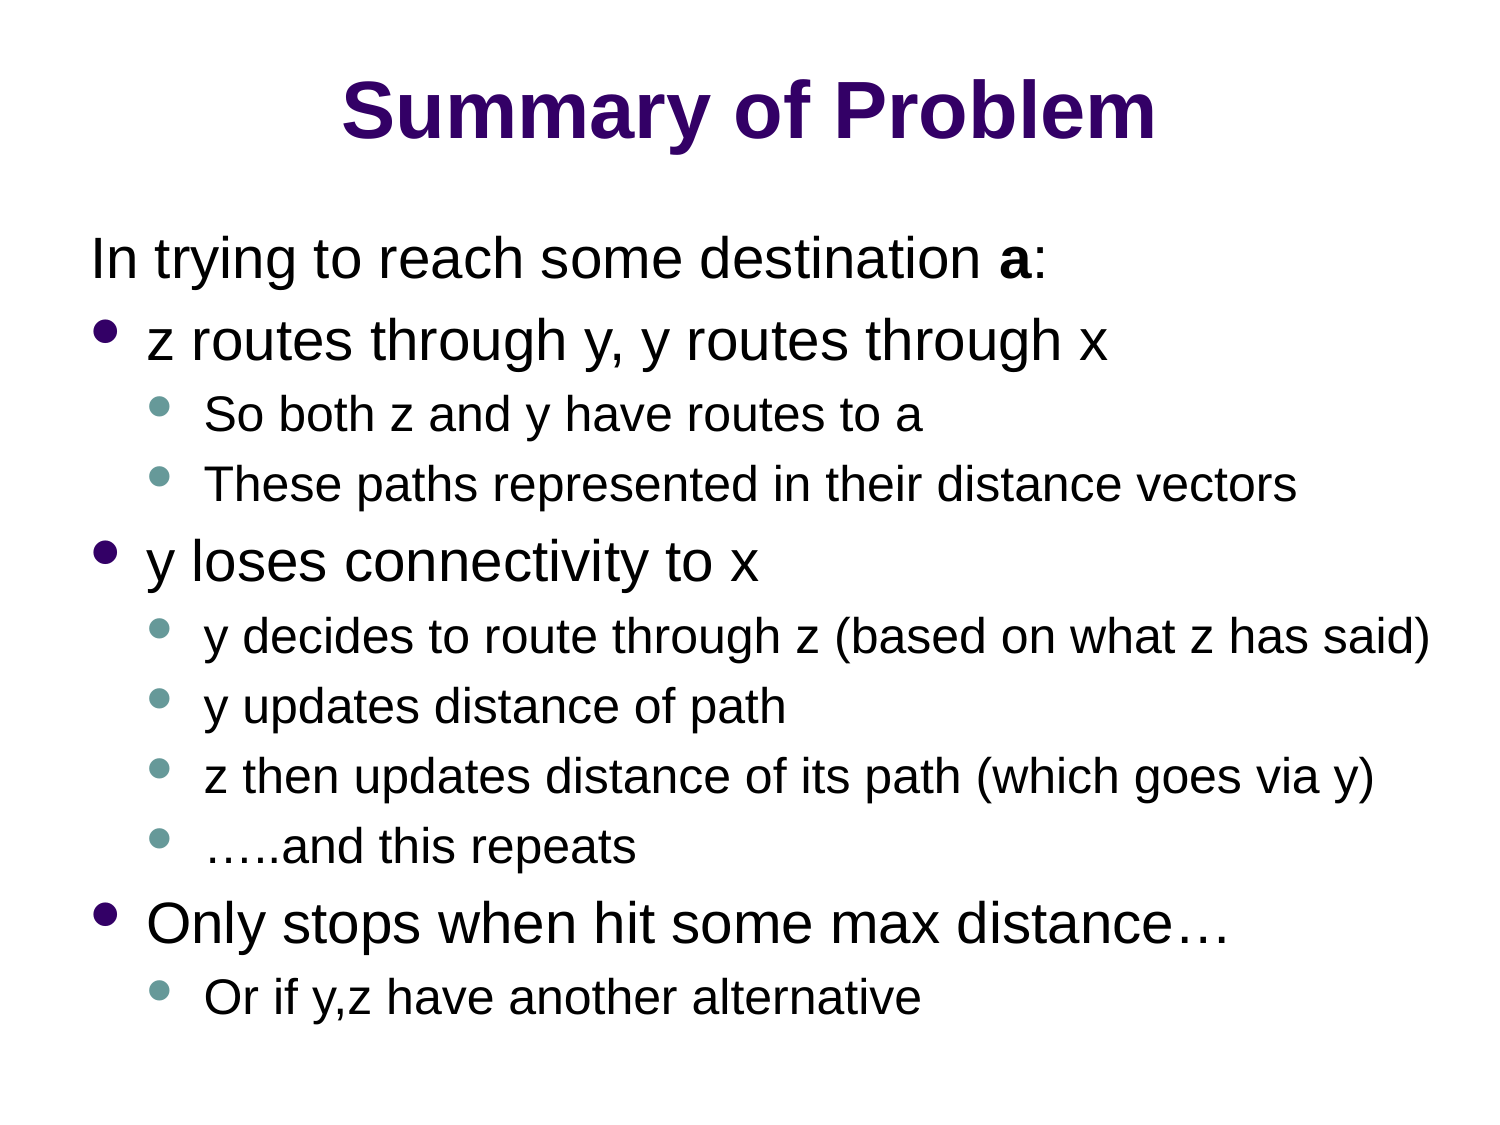

# Summary of Problem
In trying to reach some destination a:
z routes through y, y routes through x
So both z and y have routes to a
These paths represented in their distance vectors
y loses connectivity to x
y decides to route through z (based on what z has said)
y updates distance of path
z then updates distance of its path (which goes via y)
…..and this repeats
Only stops when hit some max distance…
Or if y,z have another alternative